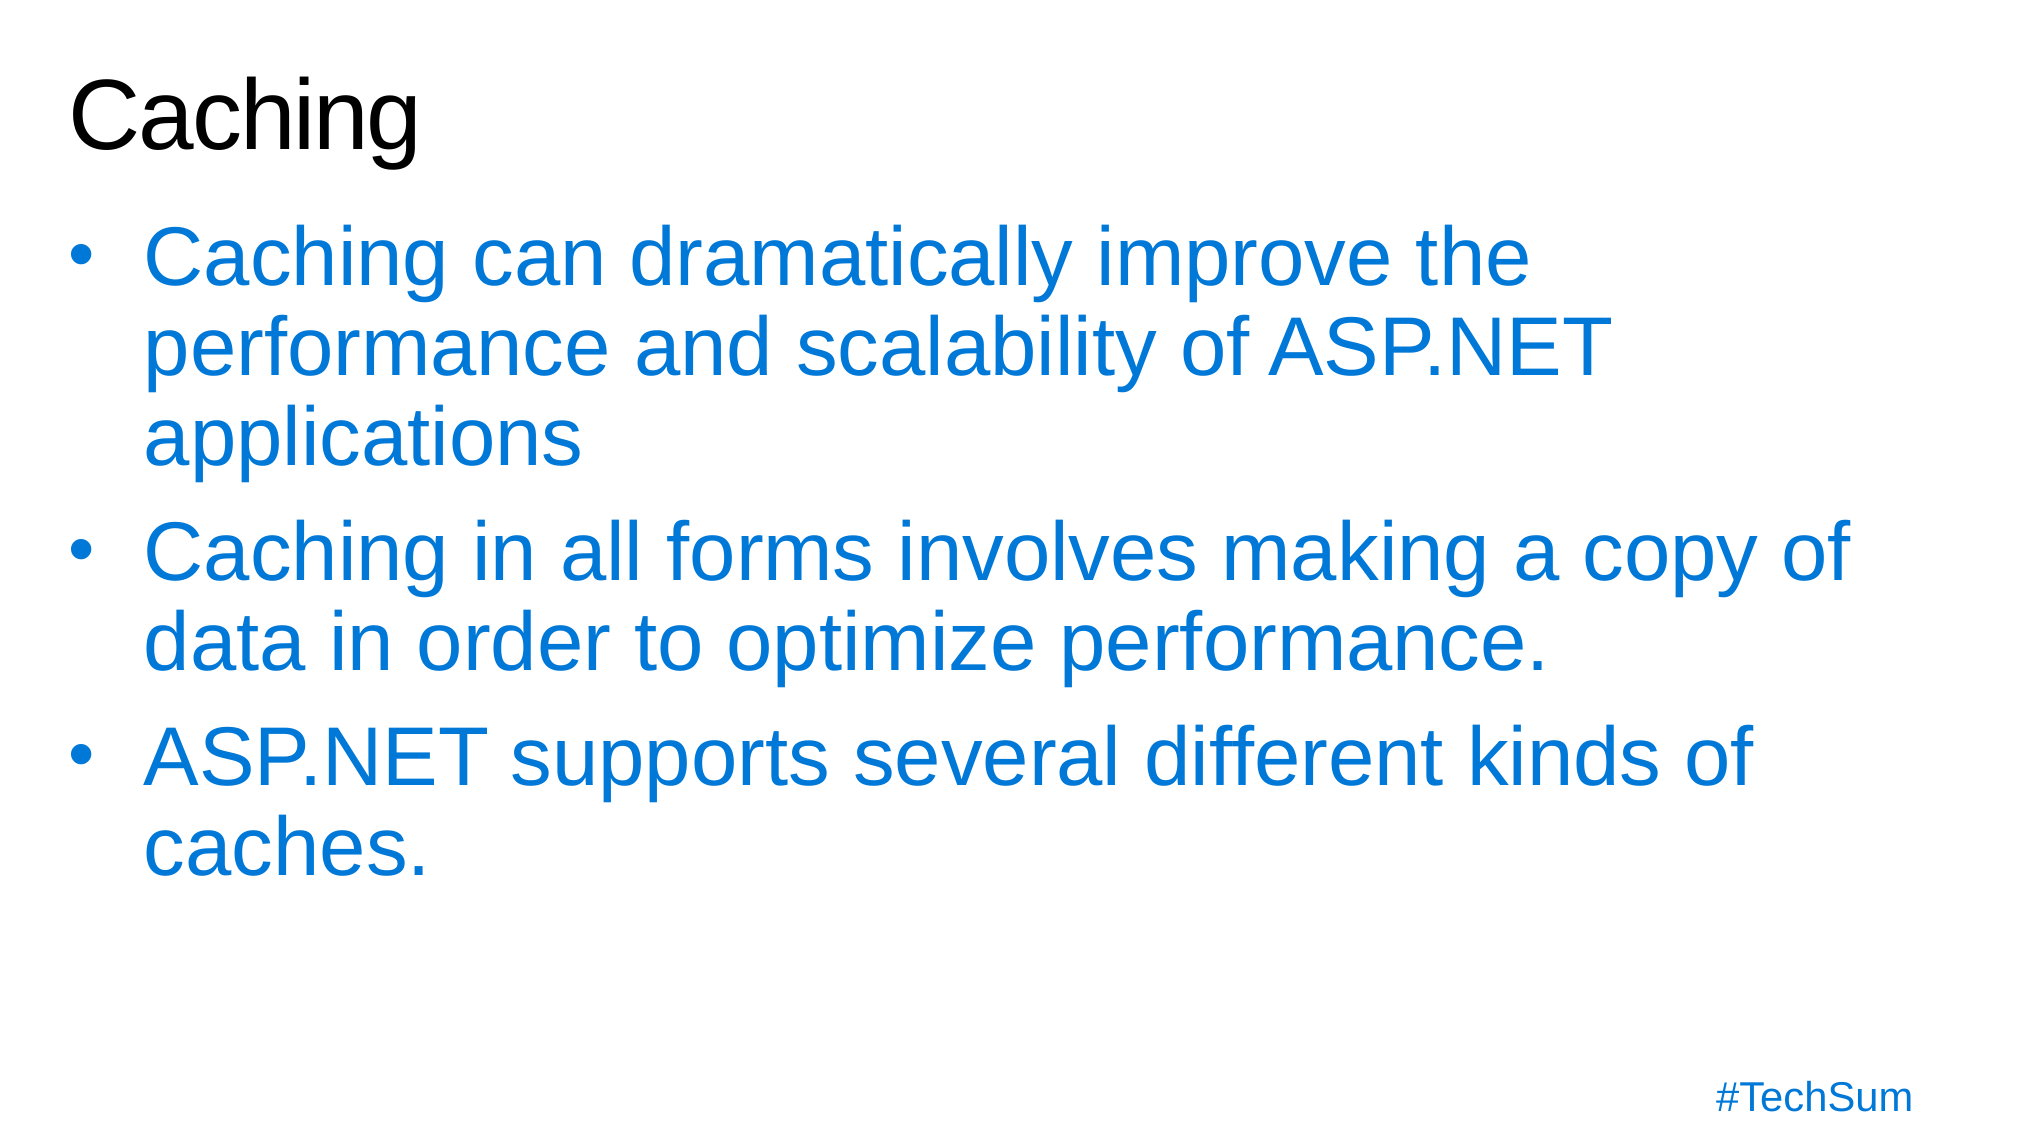

# Caching
Caching can dramatically improve the performance and scalability of ASP.NET applications
Caching in all forms involves making a copy of data in order to optimize performance.
ASP.NET supports several different kinds of caches.